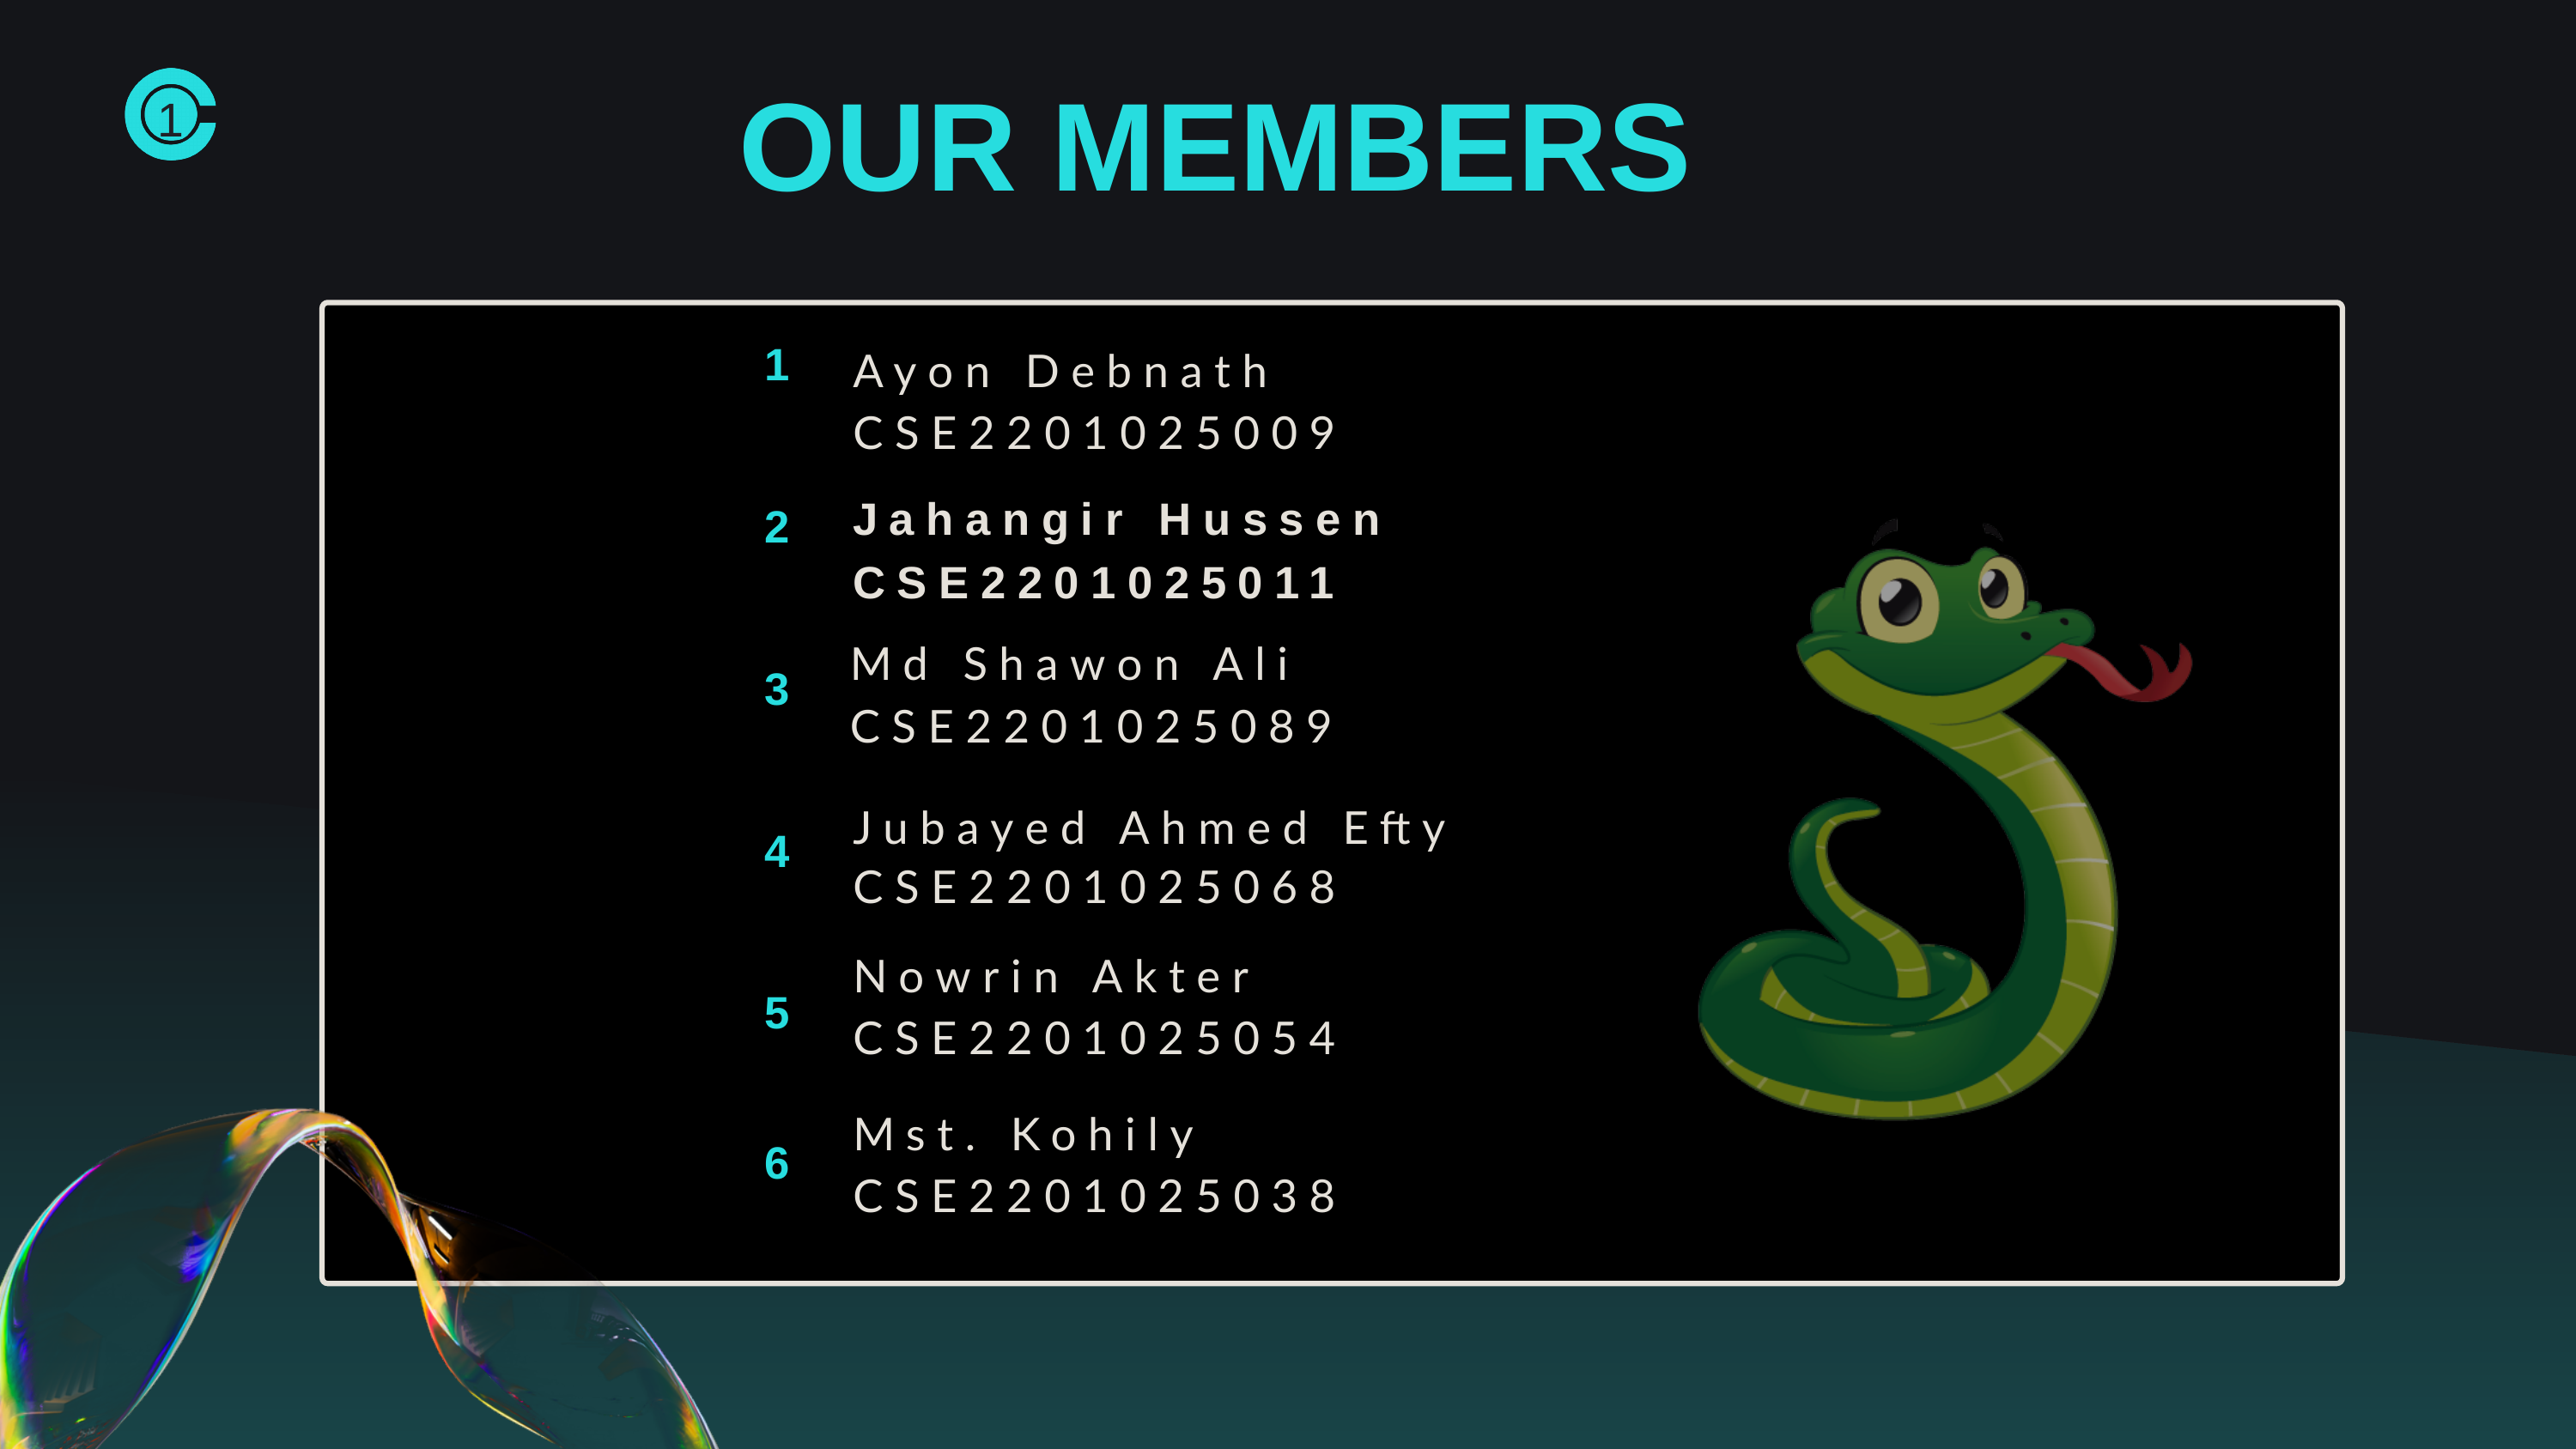

1
OUR MEMBERS

Ayon Debnath
CSE2201025009
1

Jahangir Hussen   CSE2201025011
2
Md Shawon Ali
CSE2201025089
3
Jubayed Ahmed Efty
CSE2201025068
4

Nowrin Akter
CSE2201025054
5
Mst. Kohily CSE2201025038

6